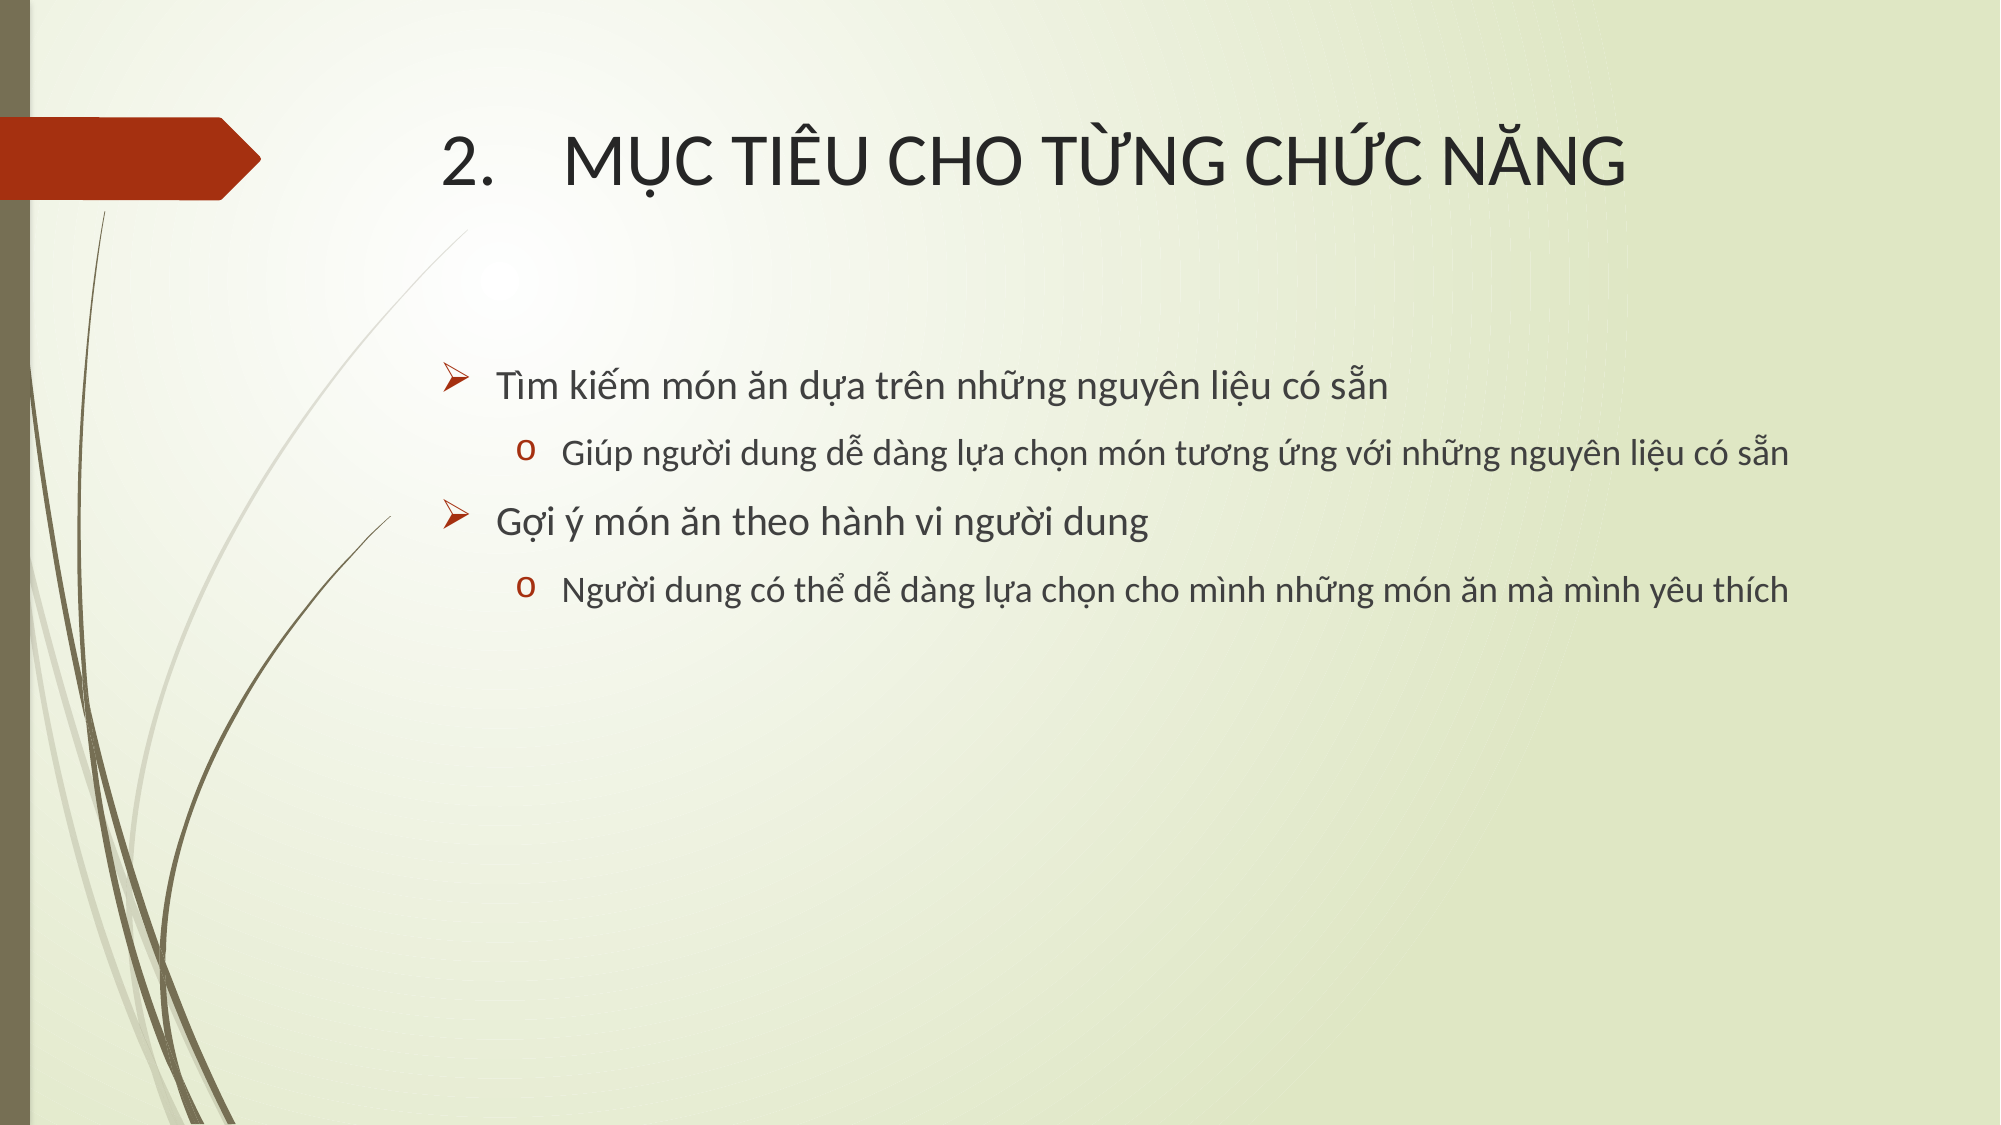

# MỤC TIÊU CHO TỪNG CHỨC NĂNG
Tìm kiếm món ăn dựa trên những nguyên liệu có sẵn
Giúp người dung dễ dàng lựa chọn món tương ứng với những nguyên liệu có sẵn
Gợi ý món ăn theo hành vi người dung
Người dung có thể dễ dàng lựa chọn cho mình những món ăn mà mình yêu thích